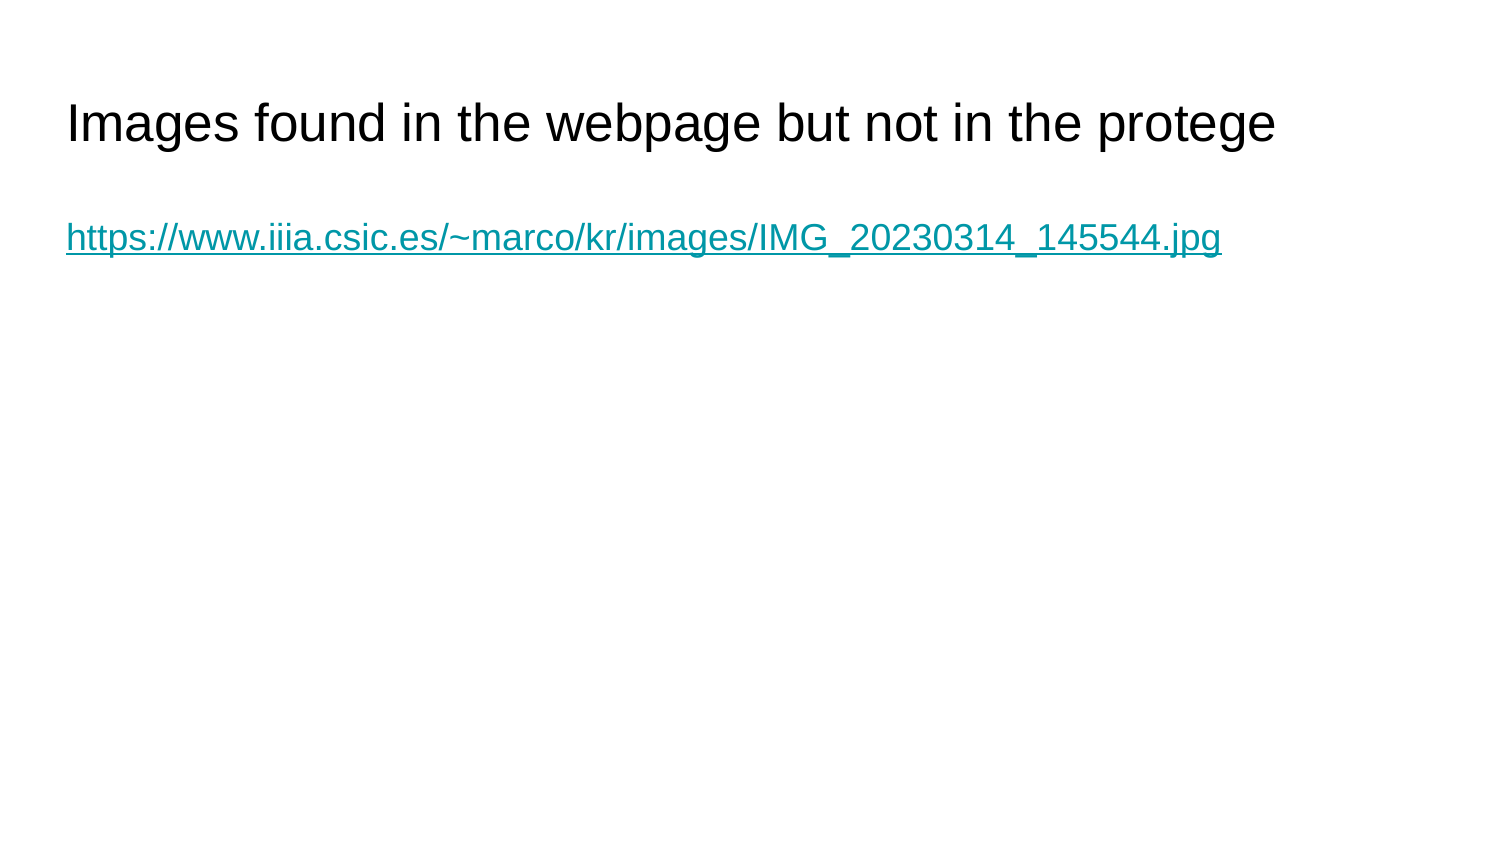

# Images found in the webpage but not in the protege
https://www.iiia.csic.es/~marco/kr/images/IMG_20230314_145544.jpg